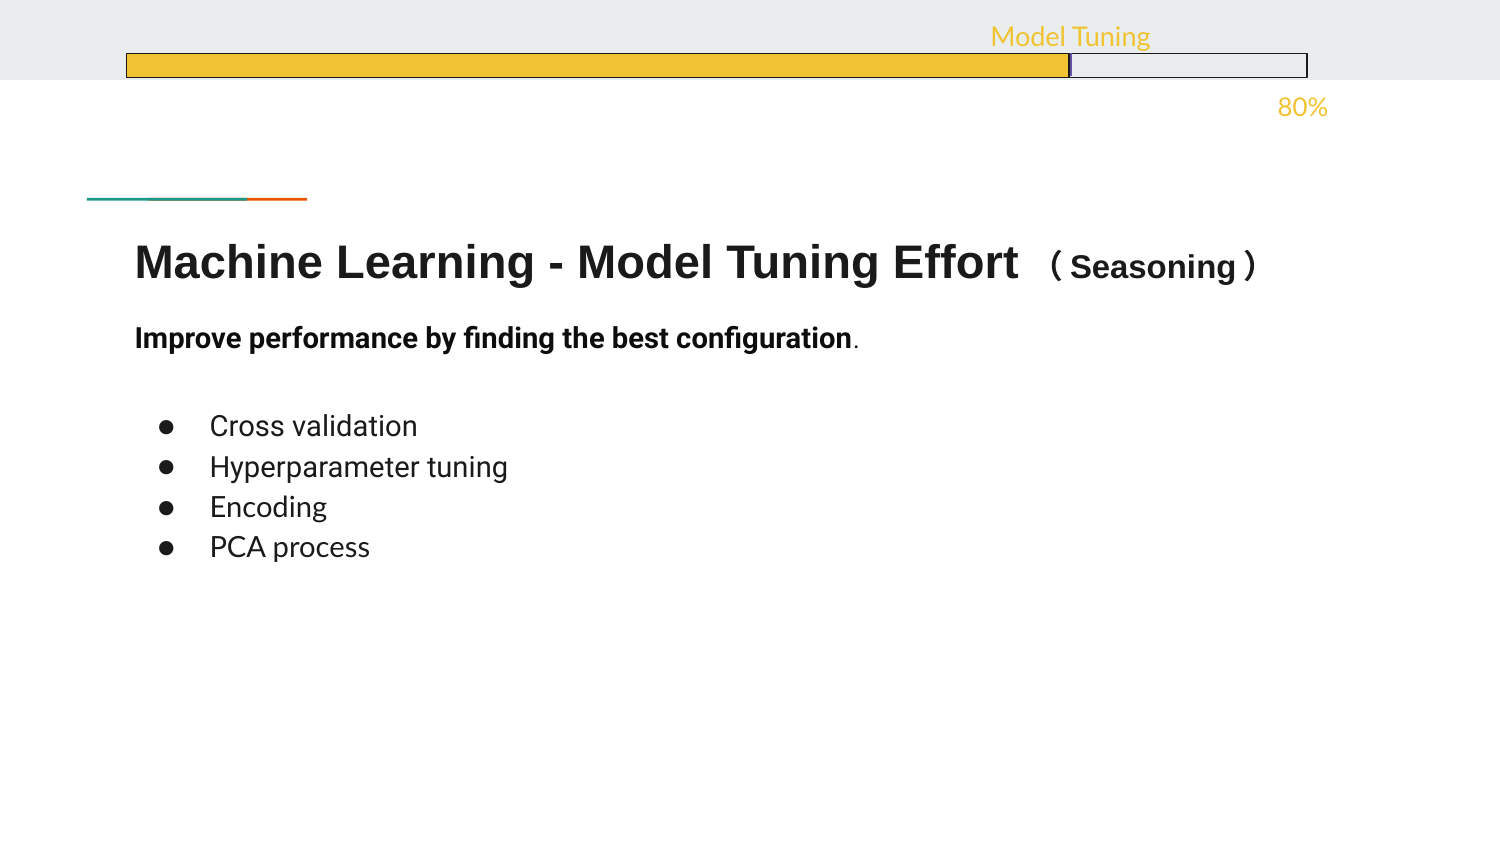

Model Tuning

                                                                                                                                                80%
# Machine Learning - Model Tuning Effort（Seasoning）
Improve performance by finding the best configuration.
Cross validation
Hyperparameter tuning
Encoding
PCA process